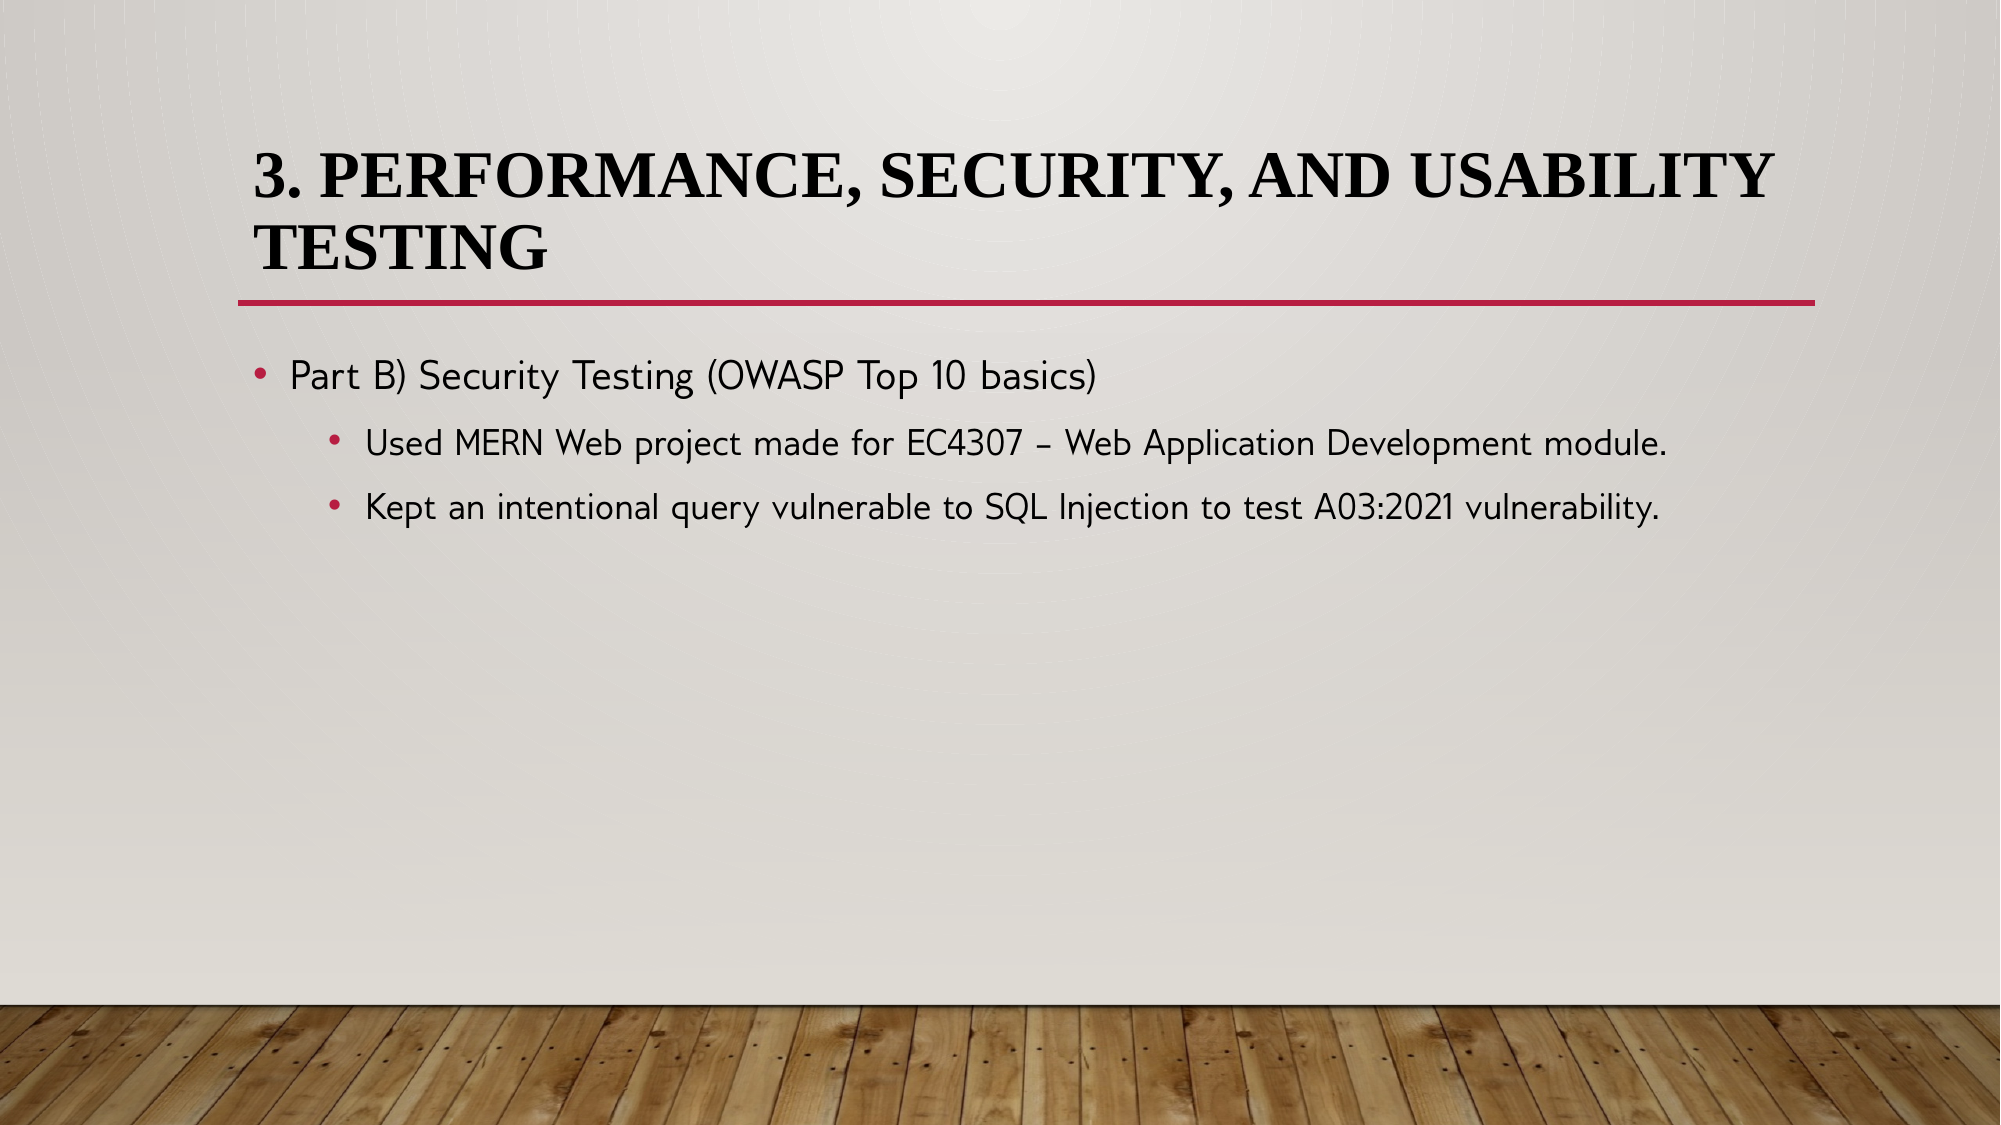

# 3. Performance, Security, and Usability Testing
Part B) Security Testing (OWASP Top 10 basics)
Used MERN Web project made for EC4307 – Web Application Development module.
Kept an intentional query vulnerable to SQL Injection to test A03:2021 vulnerability.